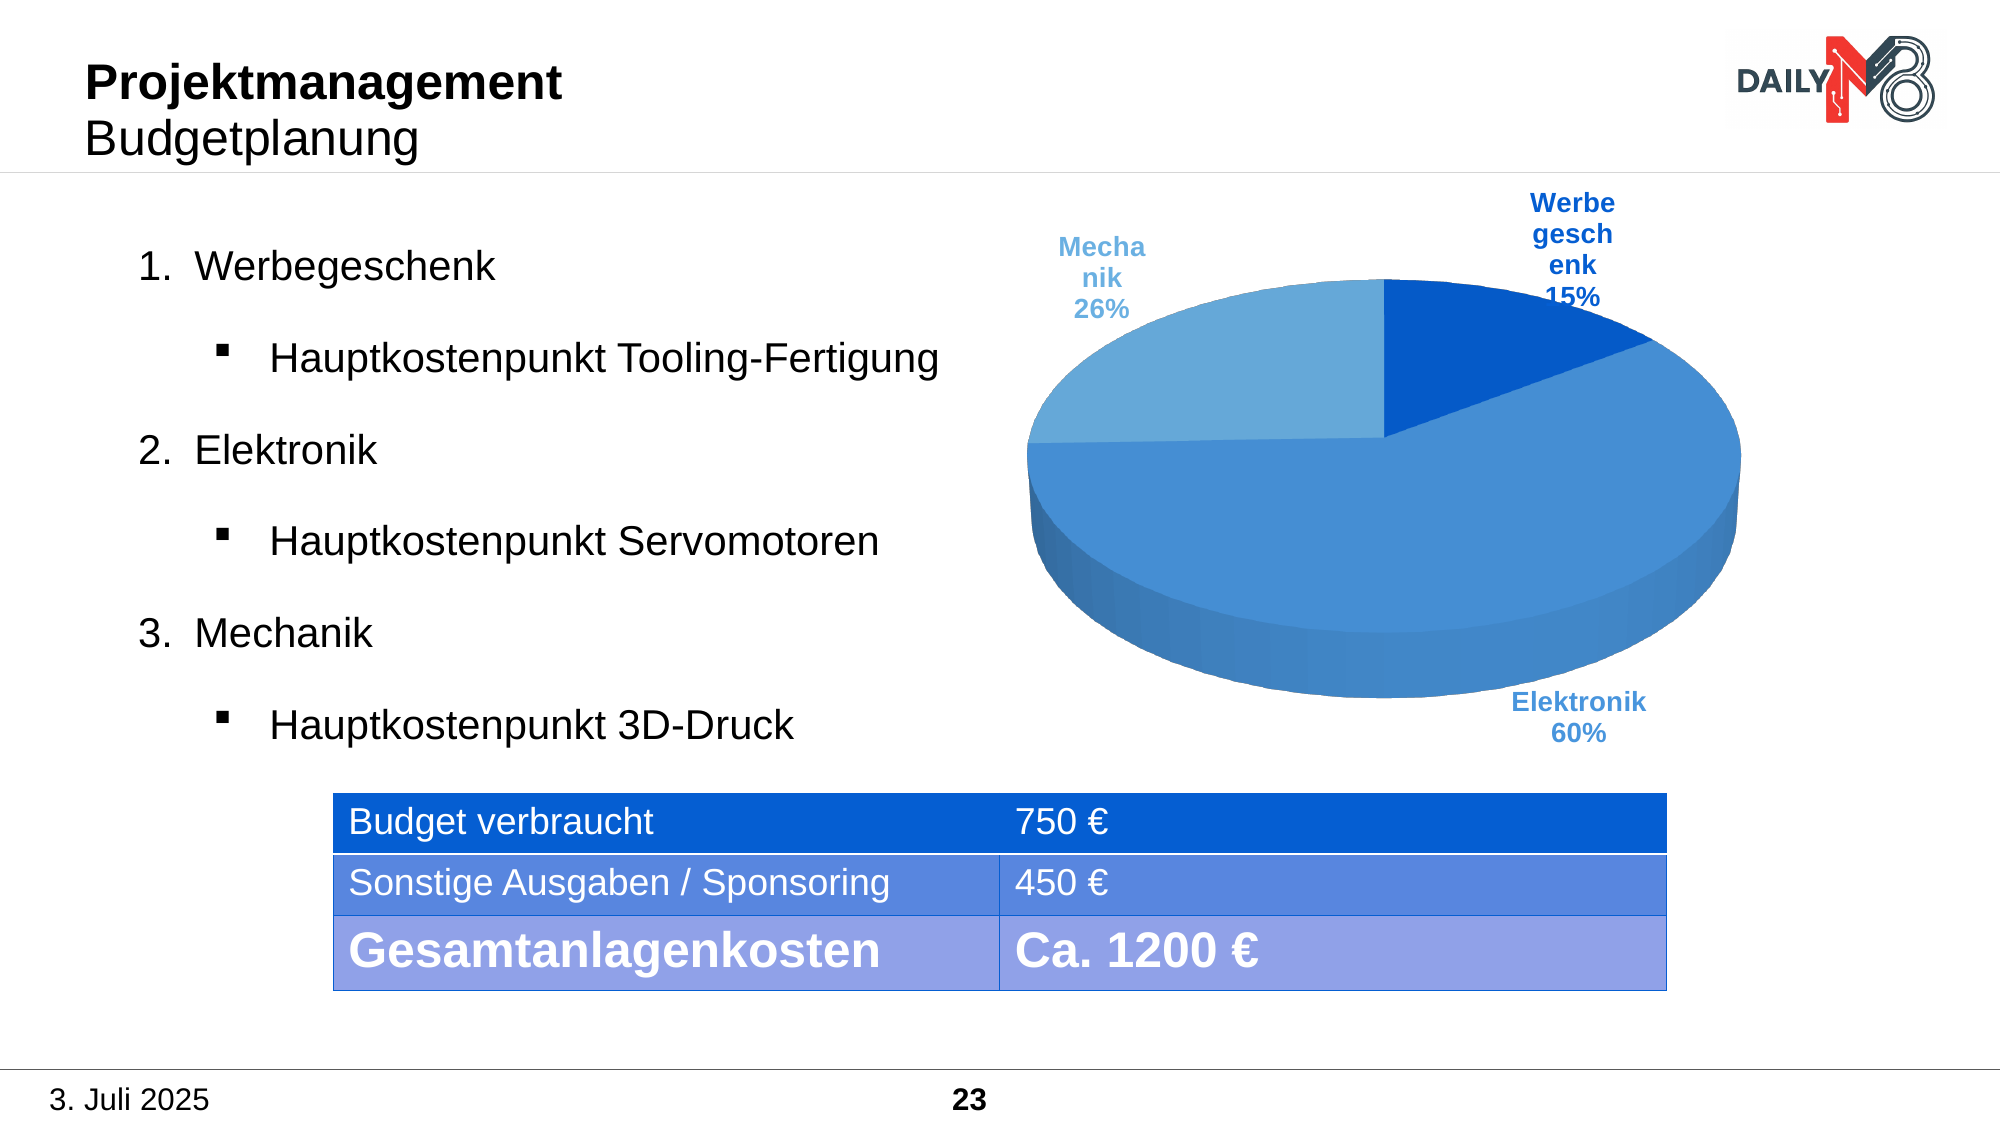

# Projektmanagement
Budgetplanung

[unsupported chart]

Werbegeschenk
Hauptkostenpunkt Tooling-Fertigung
Elektronik
Hauptkostenpunkt Servomotoren
Mechanik
Hauptkostenpunkt 3D-Druck
| Budget verbraucht | 750 € |
| --- | --- |
| Sonstige Ausgaben / Sponsoring | 450 € |
| Gesamtanlagenkosten | Ca. 1200 € |
3. Juli 2025
23